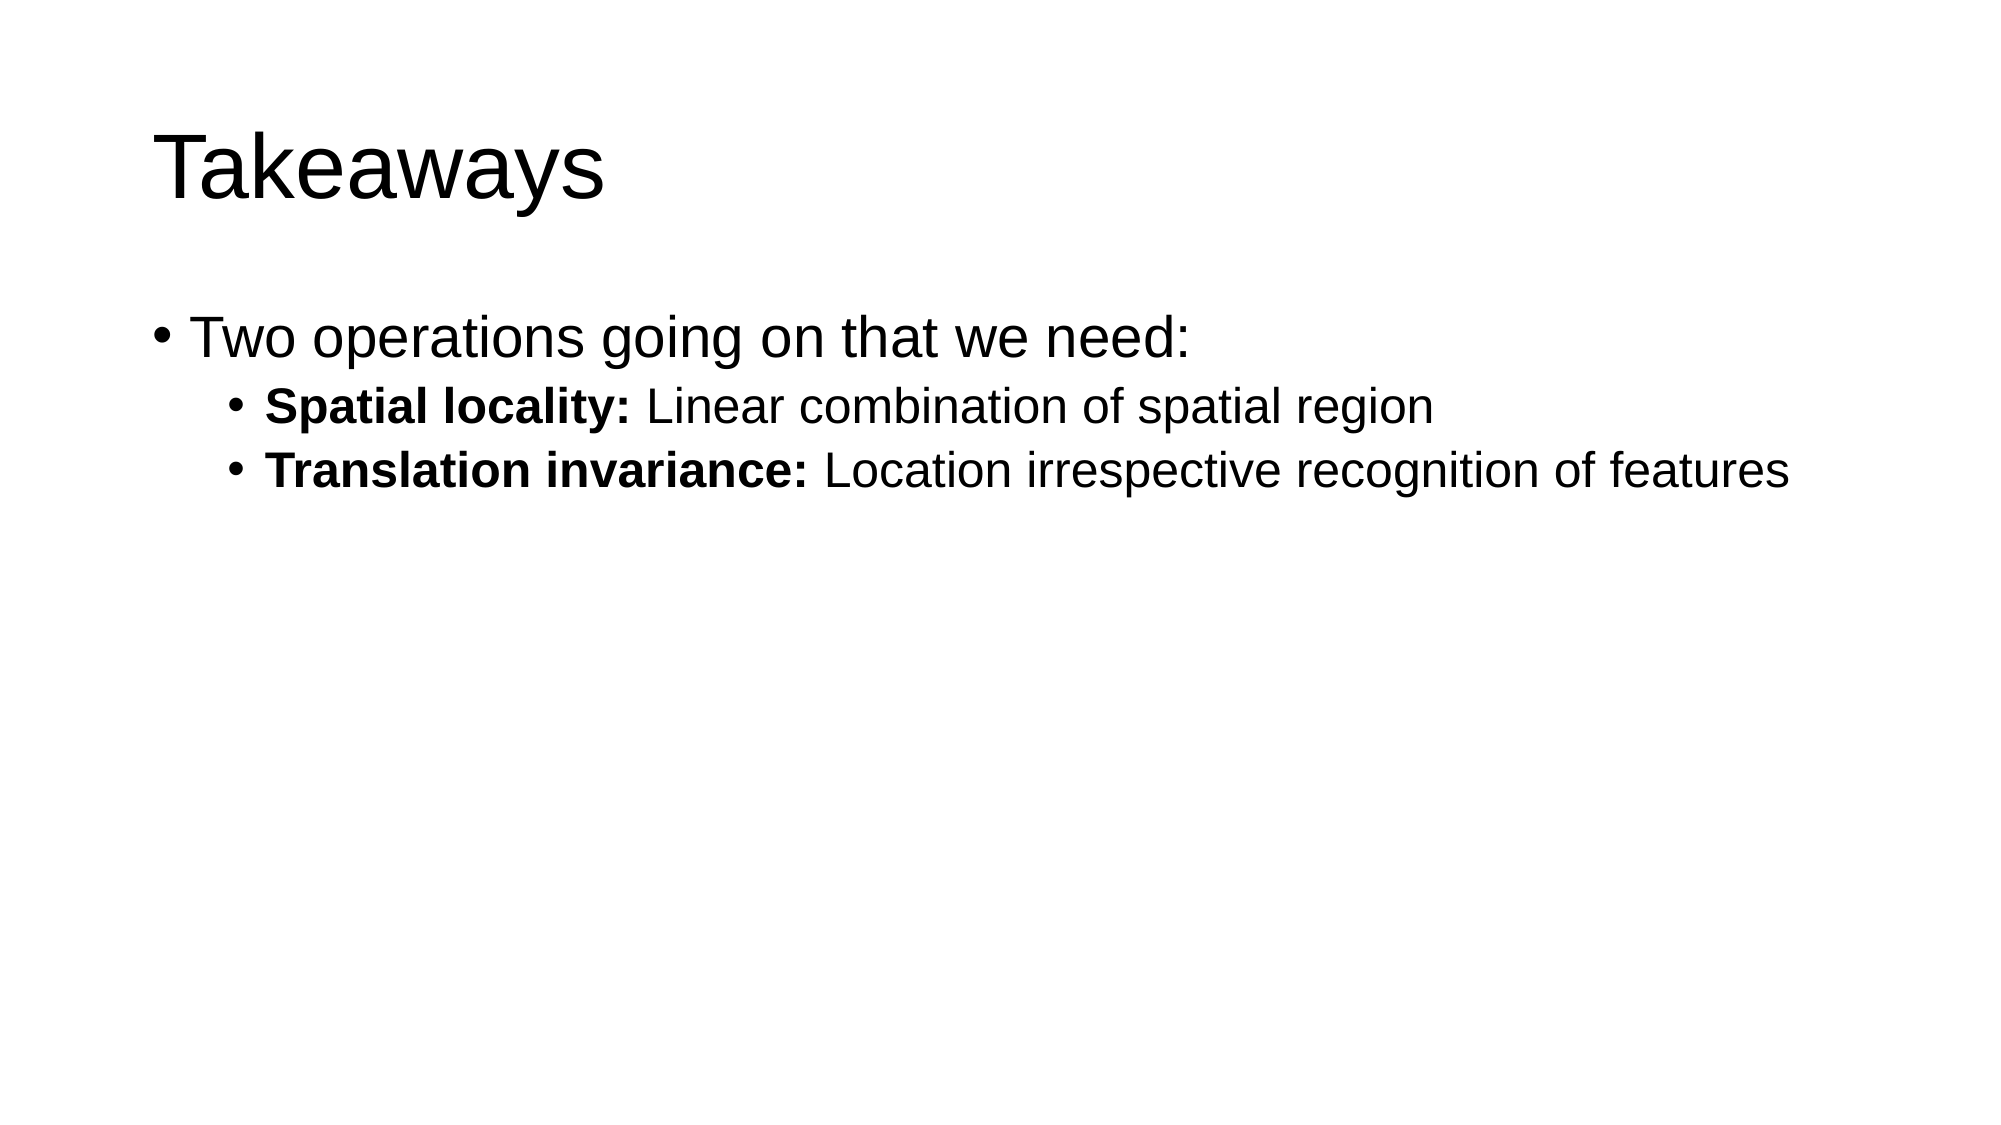

# Takeaways
Two operations going on that we need:
Spatial locality: Linear combination of spatial region
Translation invariance: Location irrespective recognition of features